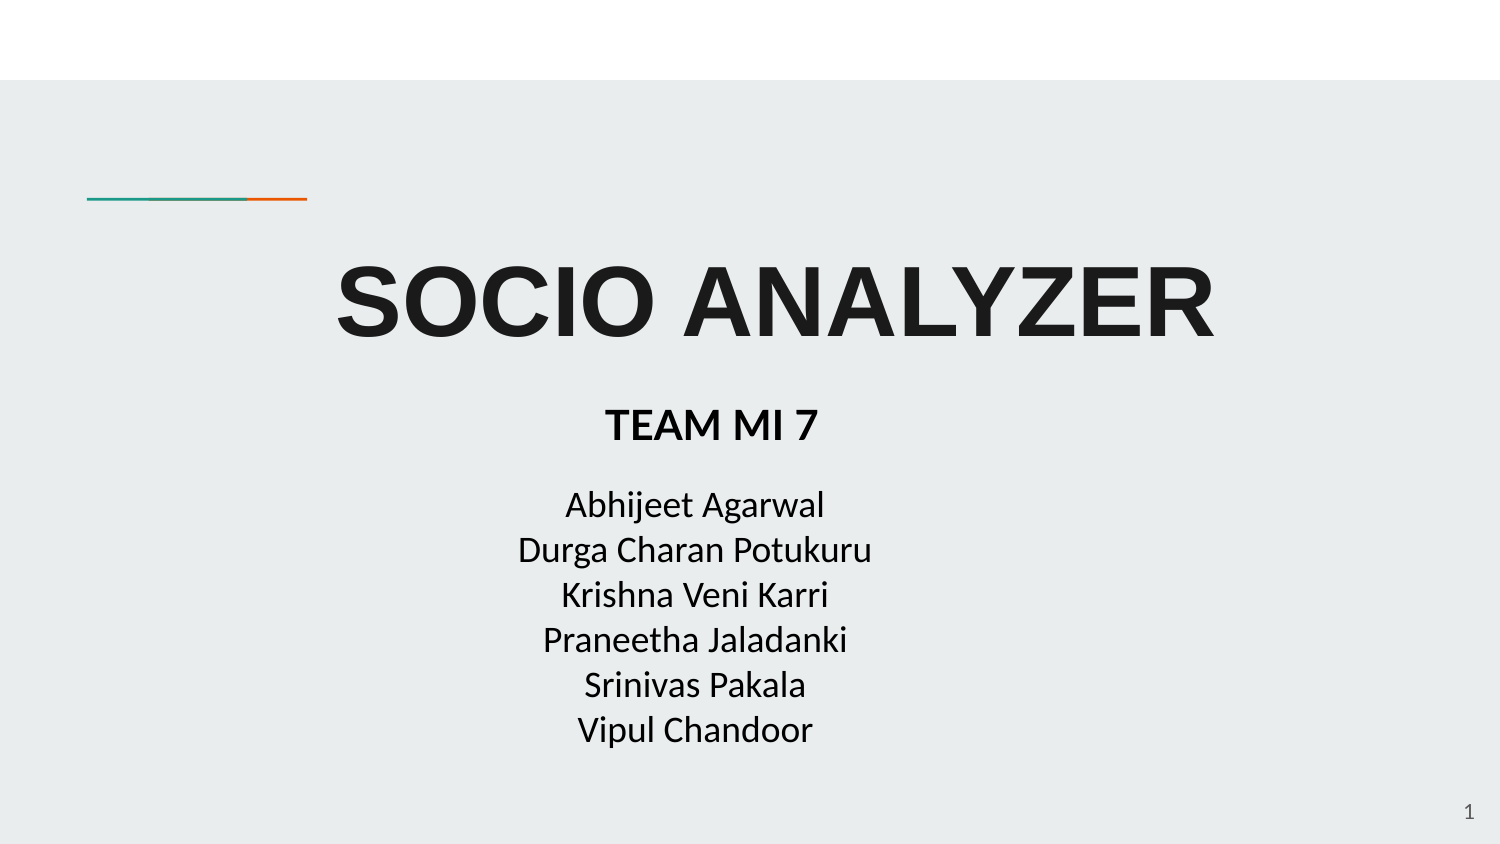

# SOCIO ANALYZER
TEAM MI 7
Abhijeet Agarwal
Durga Charan Potukuru
Krishna Veni Karri
Praneetha Jaladanki
Srinivas Pakala
Vipul Chandoor
1